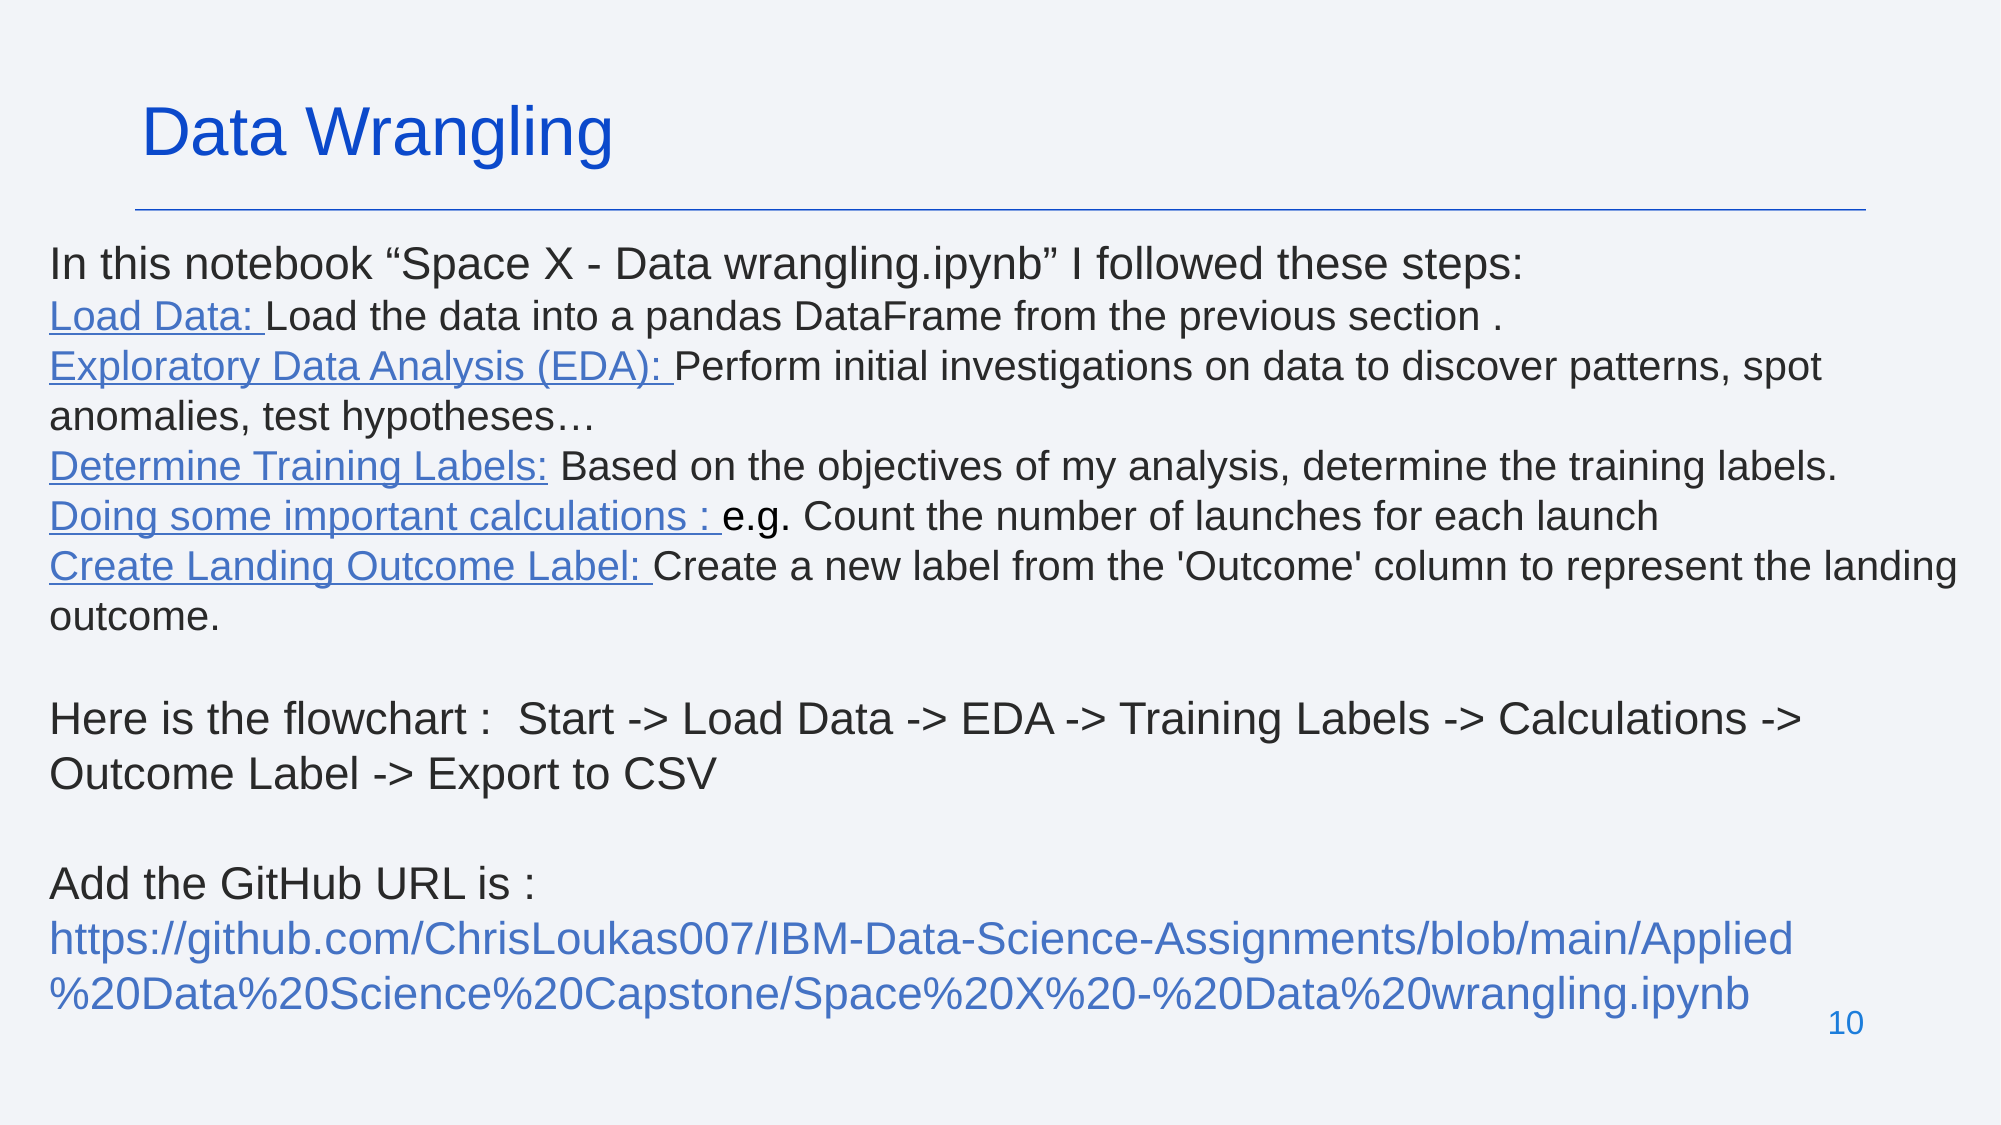

Data Wrangling
In this notebook “Space X - Data wrangling.ipynb” I followed these steps:
Load Data: Load the data into a pandas DataFrame from the previous section .
Exploratory Data Analysis (EDA): Perform initial investigations on data to discover patterns, spot anomalies, test hypotheses…
Determine Training Labels: Based on the objectives of my analysis, determine the training labels.
Doing some important calculations : e.g. Count the number of launches for each launch
Create Landing Outcome Label: Create a new label from the 'Outcome' column to represent the landing outcome.

Here is the flowchart :  Start -> Load Data -> EDA -> Training Labels -> Calculations -> Outcome Label -> Export to CSV

Add the GitHub URL is : https://github.com/ChrisLoukas007/IBM-Data-Science-Assignments/blob/main/Applied%20Data%20Science%20Capstone/Space%20X%20-%20Data%20wrangling.ipynb

10